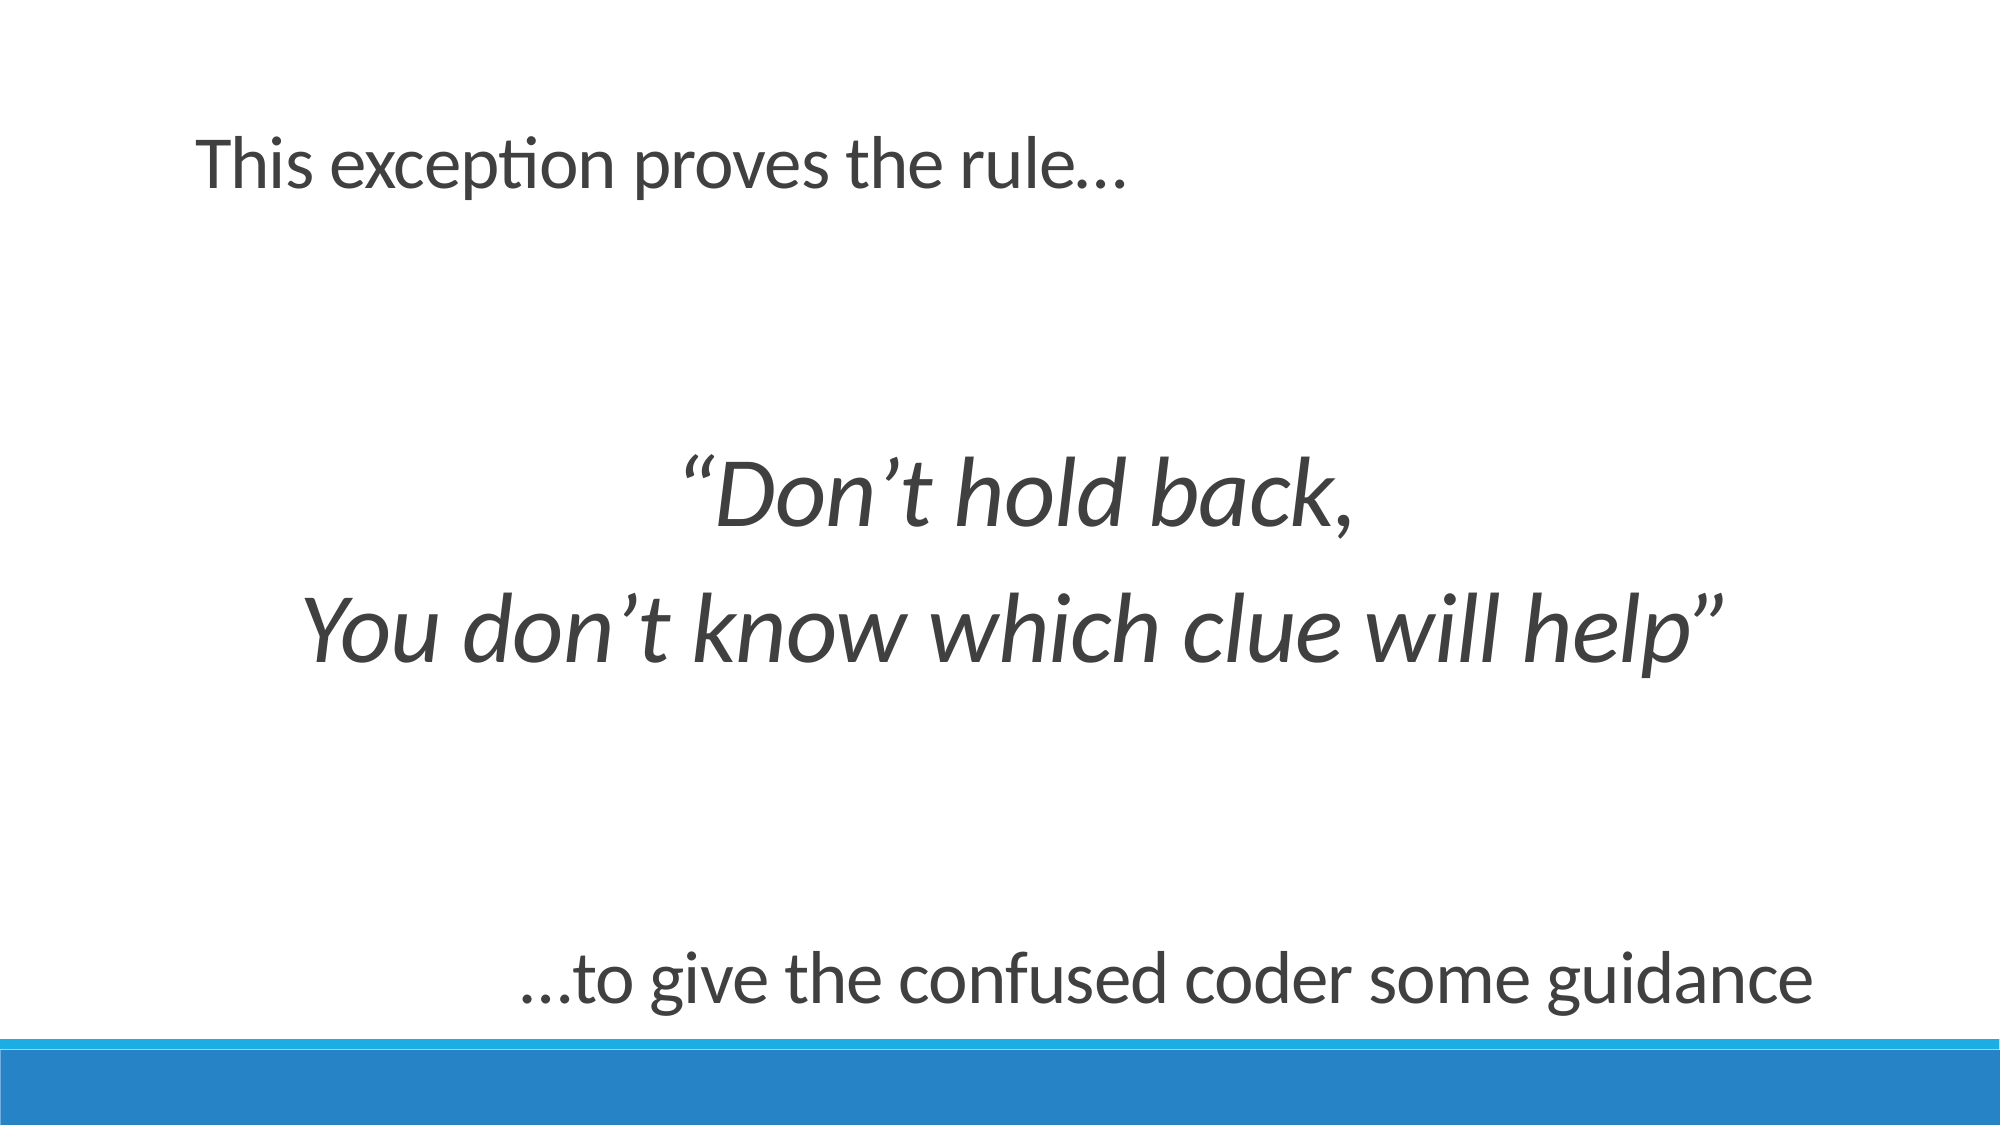

This exception proves the rule…
“Don’t hold back,
You don’t know which clue will help”
…to give the confused coder some guidance